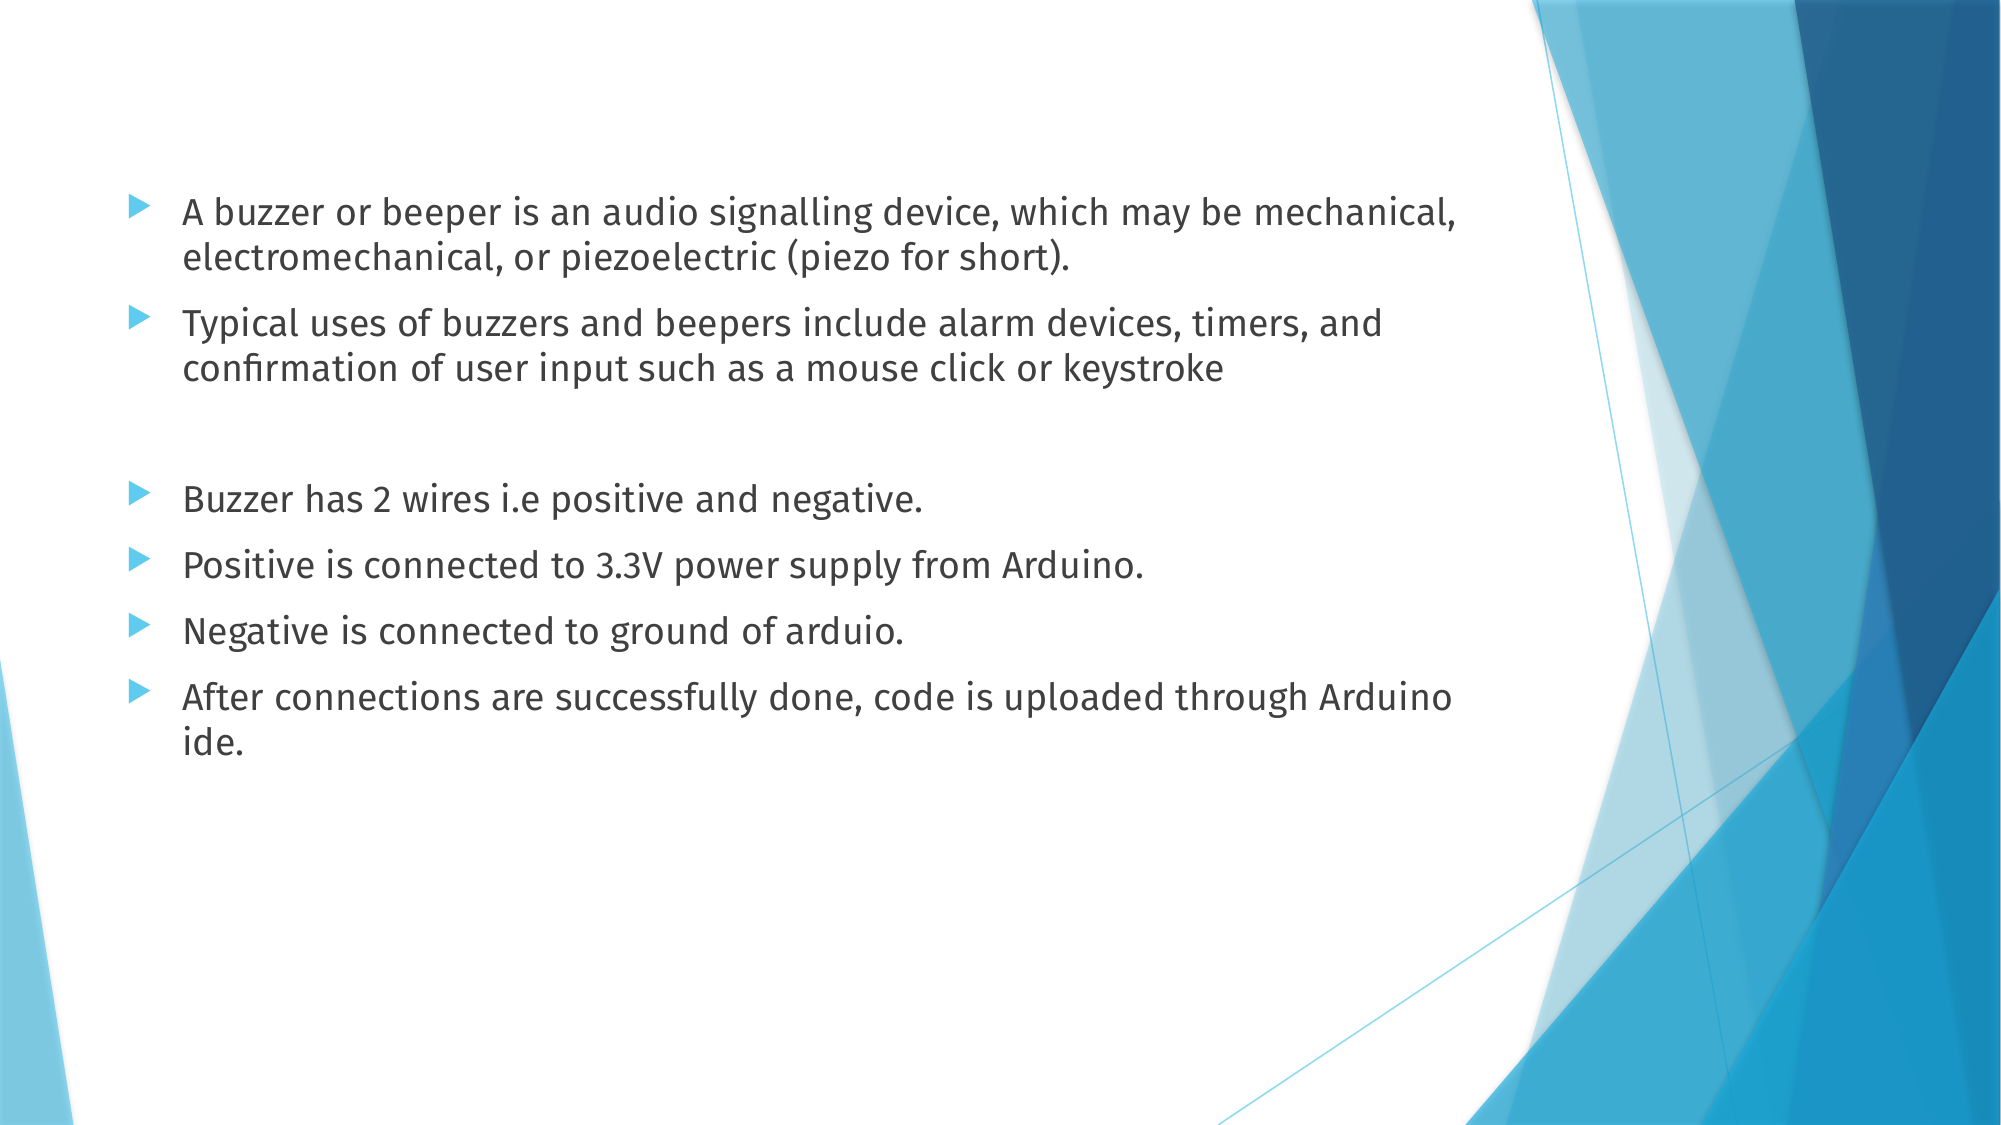

A buzzer or beeper is an audio signalling device, which may be mechanical, electromechanical, or piezoelectric (piezo for short).
Typical uses of buzzers and beepers include alarm devices, timers, and confirmation of user input such as a mouse click or keystroke

Buzzer has 2 wires i.e positive and negative.
Positive is connected to 3.3V power supply from Arduino.
Negative is connected to ground of arduio.
After connections are successfully done, code is uploaded through Arduino ide.